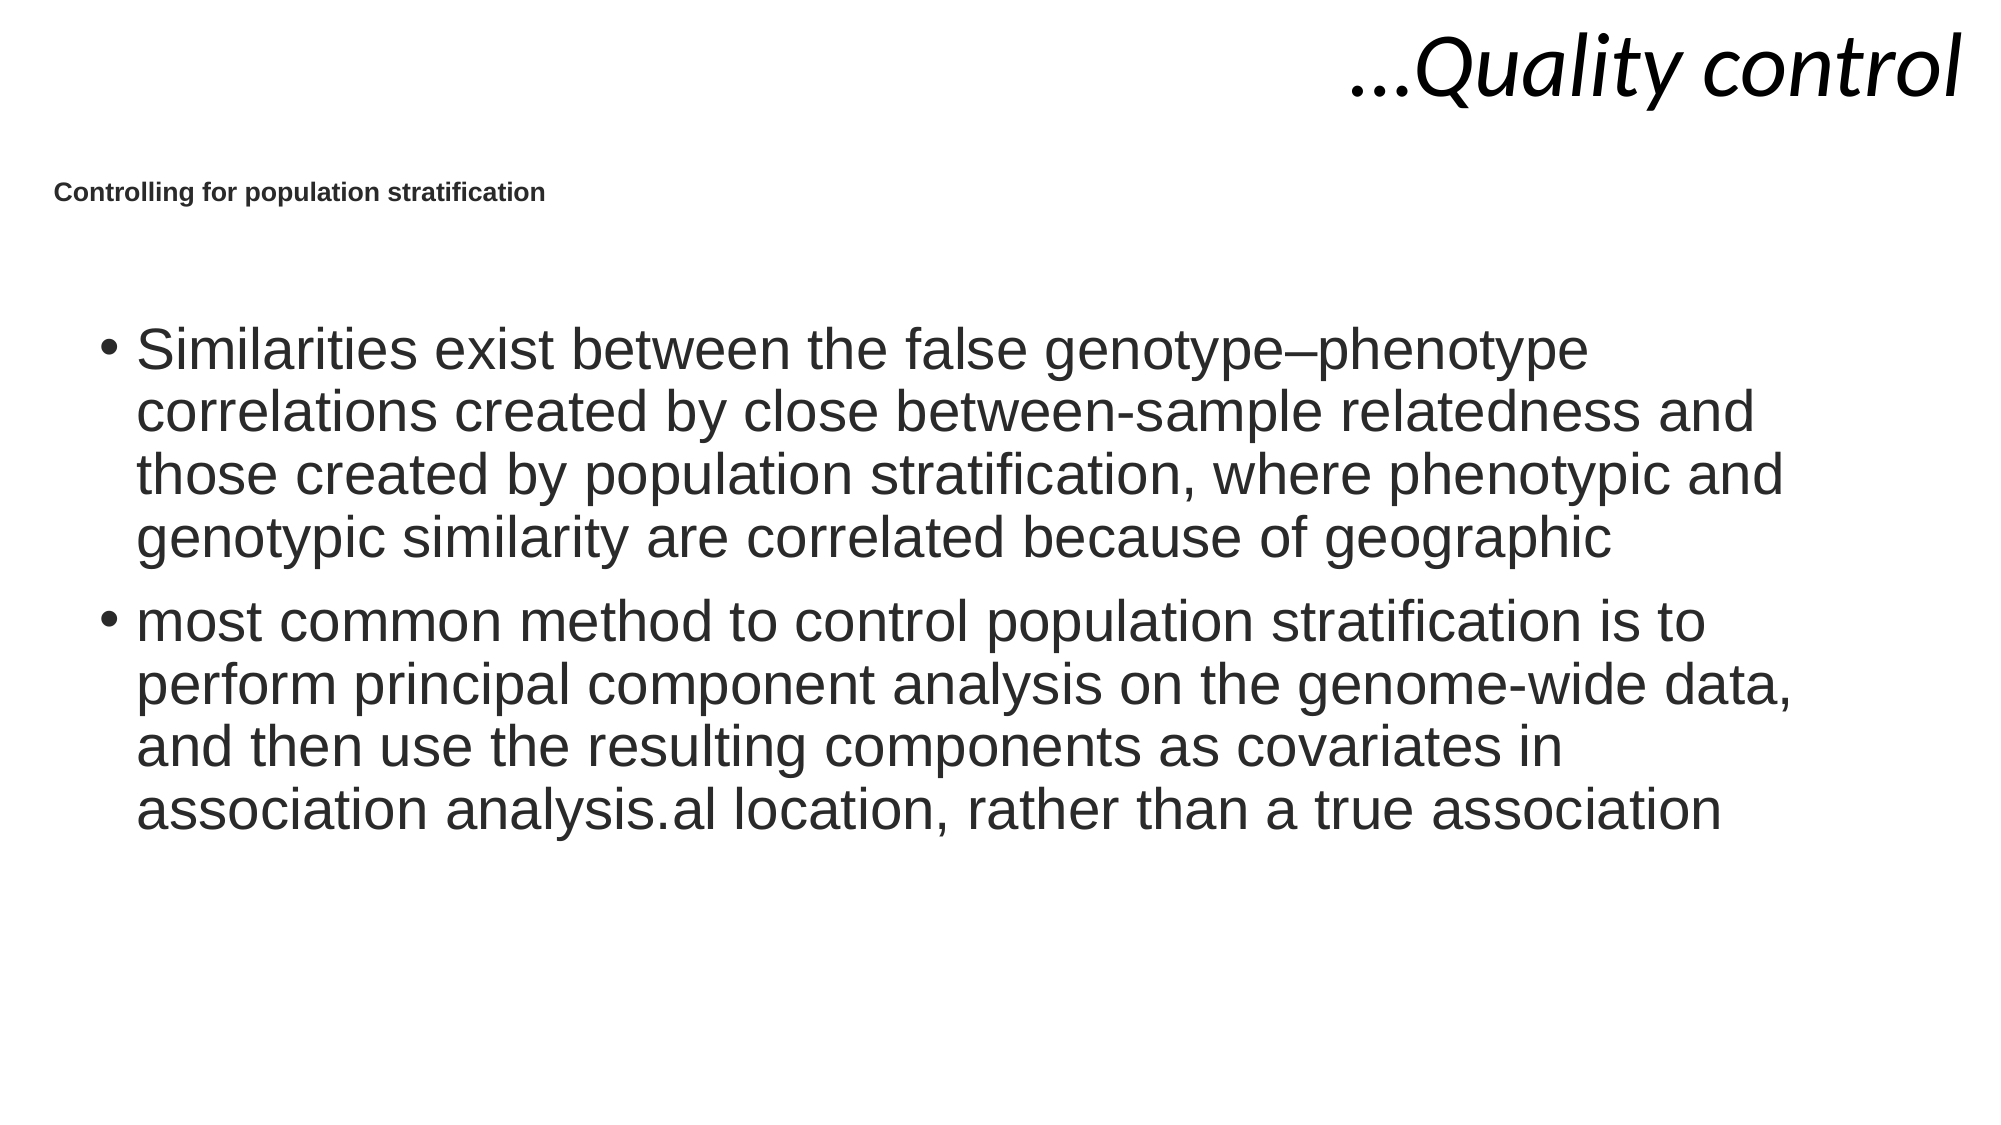

…Quality control
# Controlling for population stratification
Similarities exist between the false genotype–phenotype correlations created by close between-sample relatedness and those created by population stratification, where phenotypic and genotypic similarity are correlated because of geographic
most common method to control population stratification is to perform principal component analysis on the genome-wide data, and then use the resulting components as covariates in association analysis.al location, rather than a true association